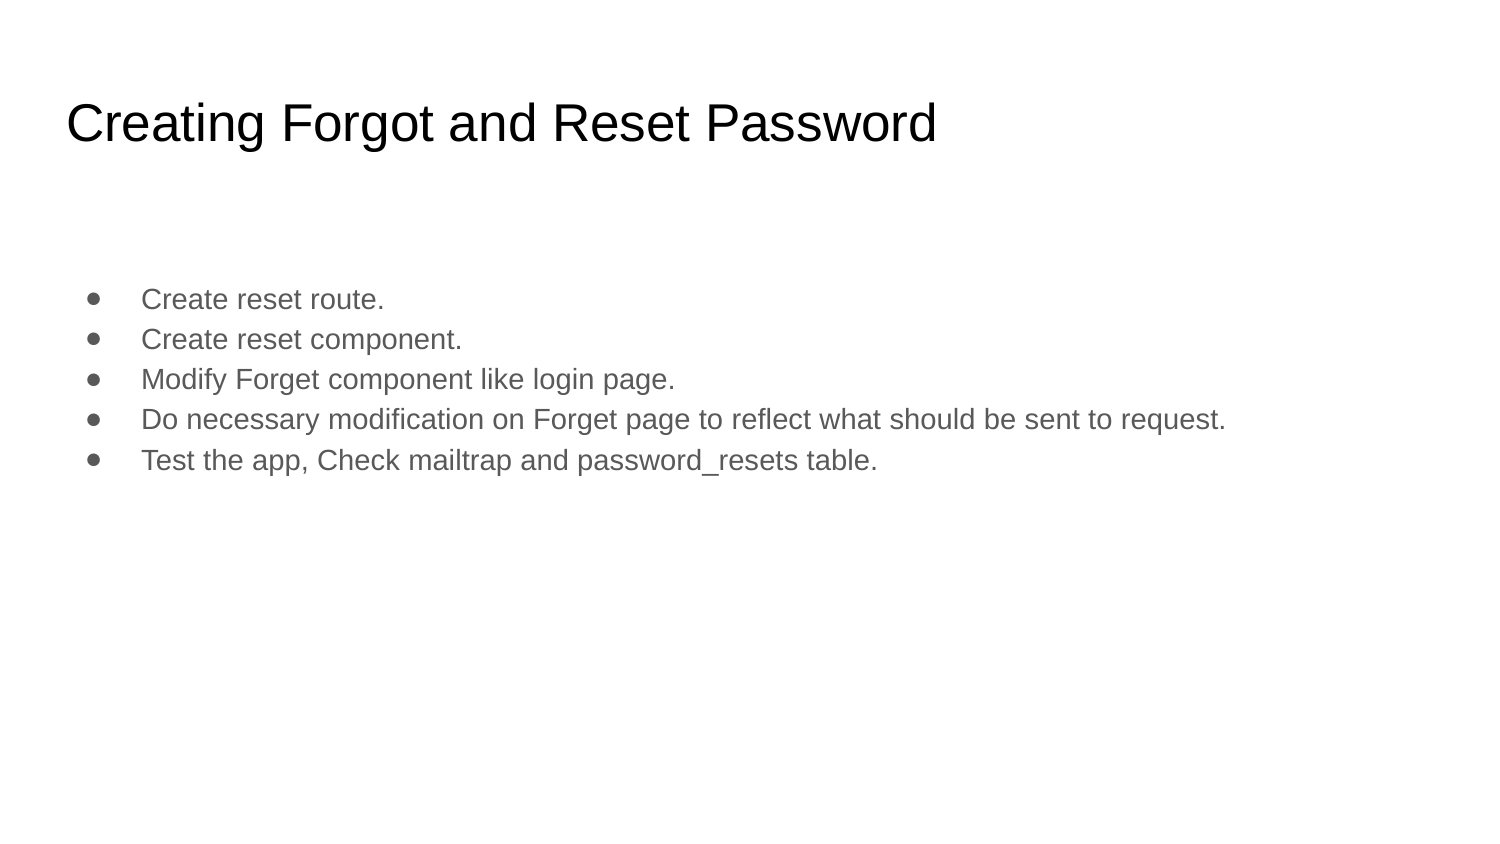

# Creating Forgot and Reset Password
Create reset route.
Create reset component.
Modify Forget component like login page.
Do necessary modification on Forget page to reflect what should be sent to request.
Test the app, Check mailtrap and password_resets table.